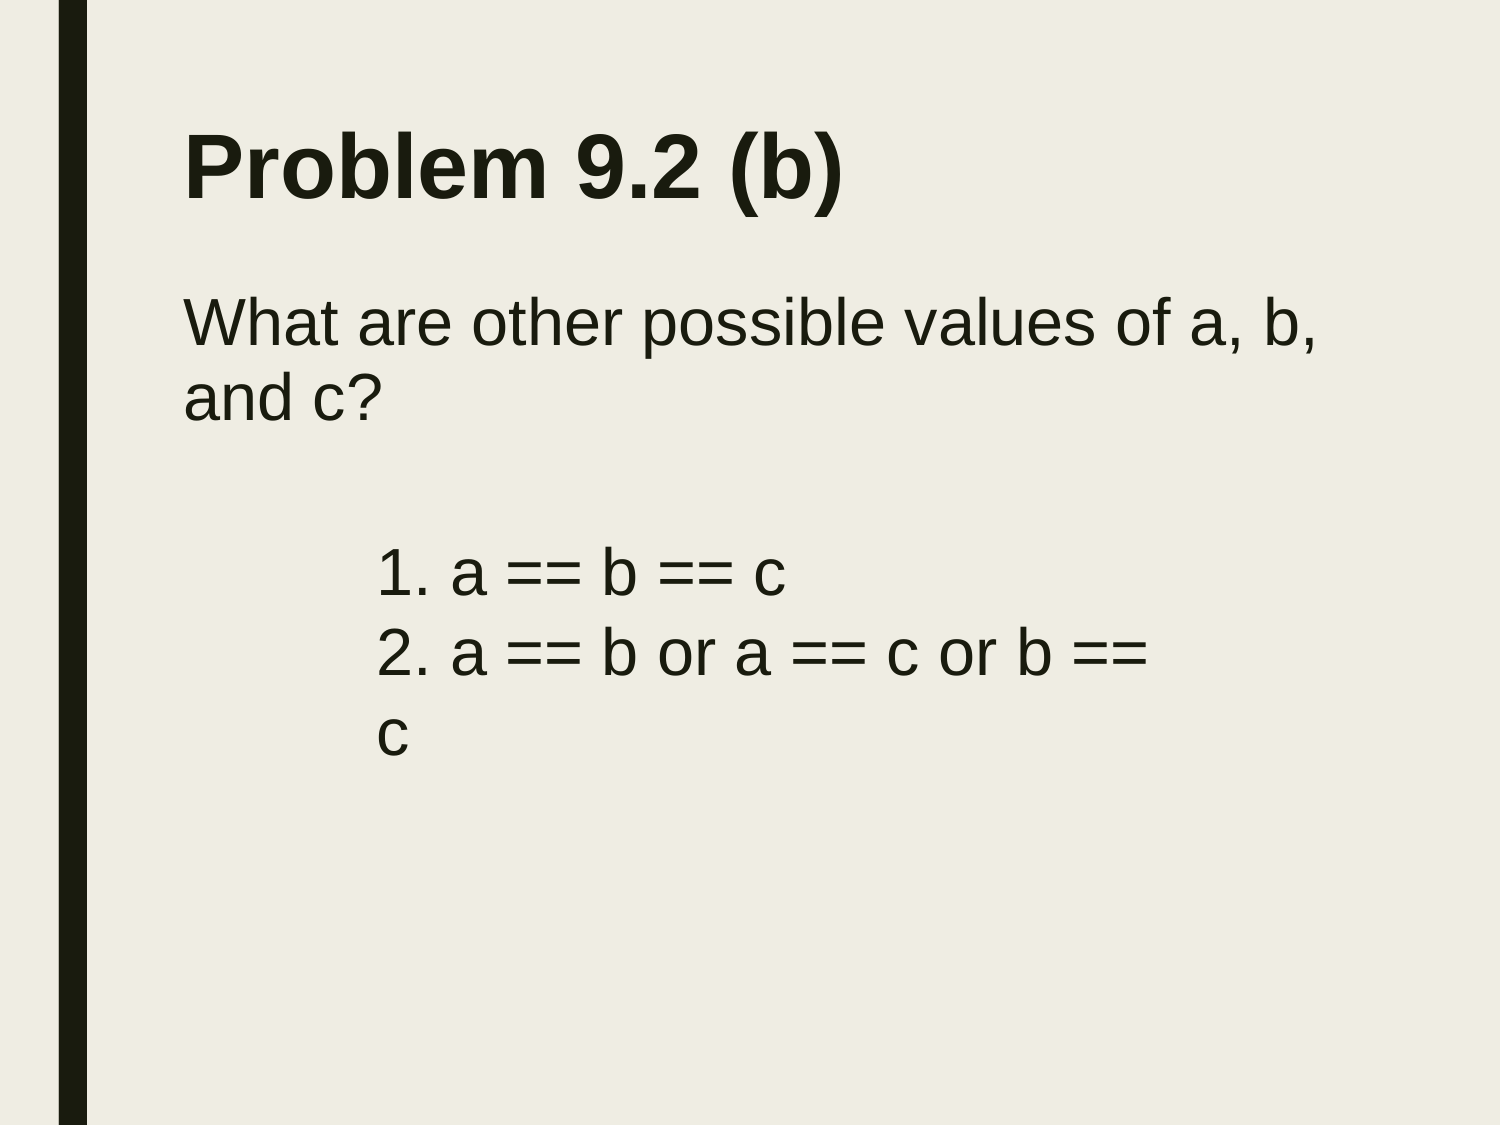

Problem 9.2 (b)
What are other possible values of a, b, and c?

1. a == b == c
2. a == b or a == c or b == c